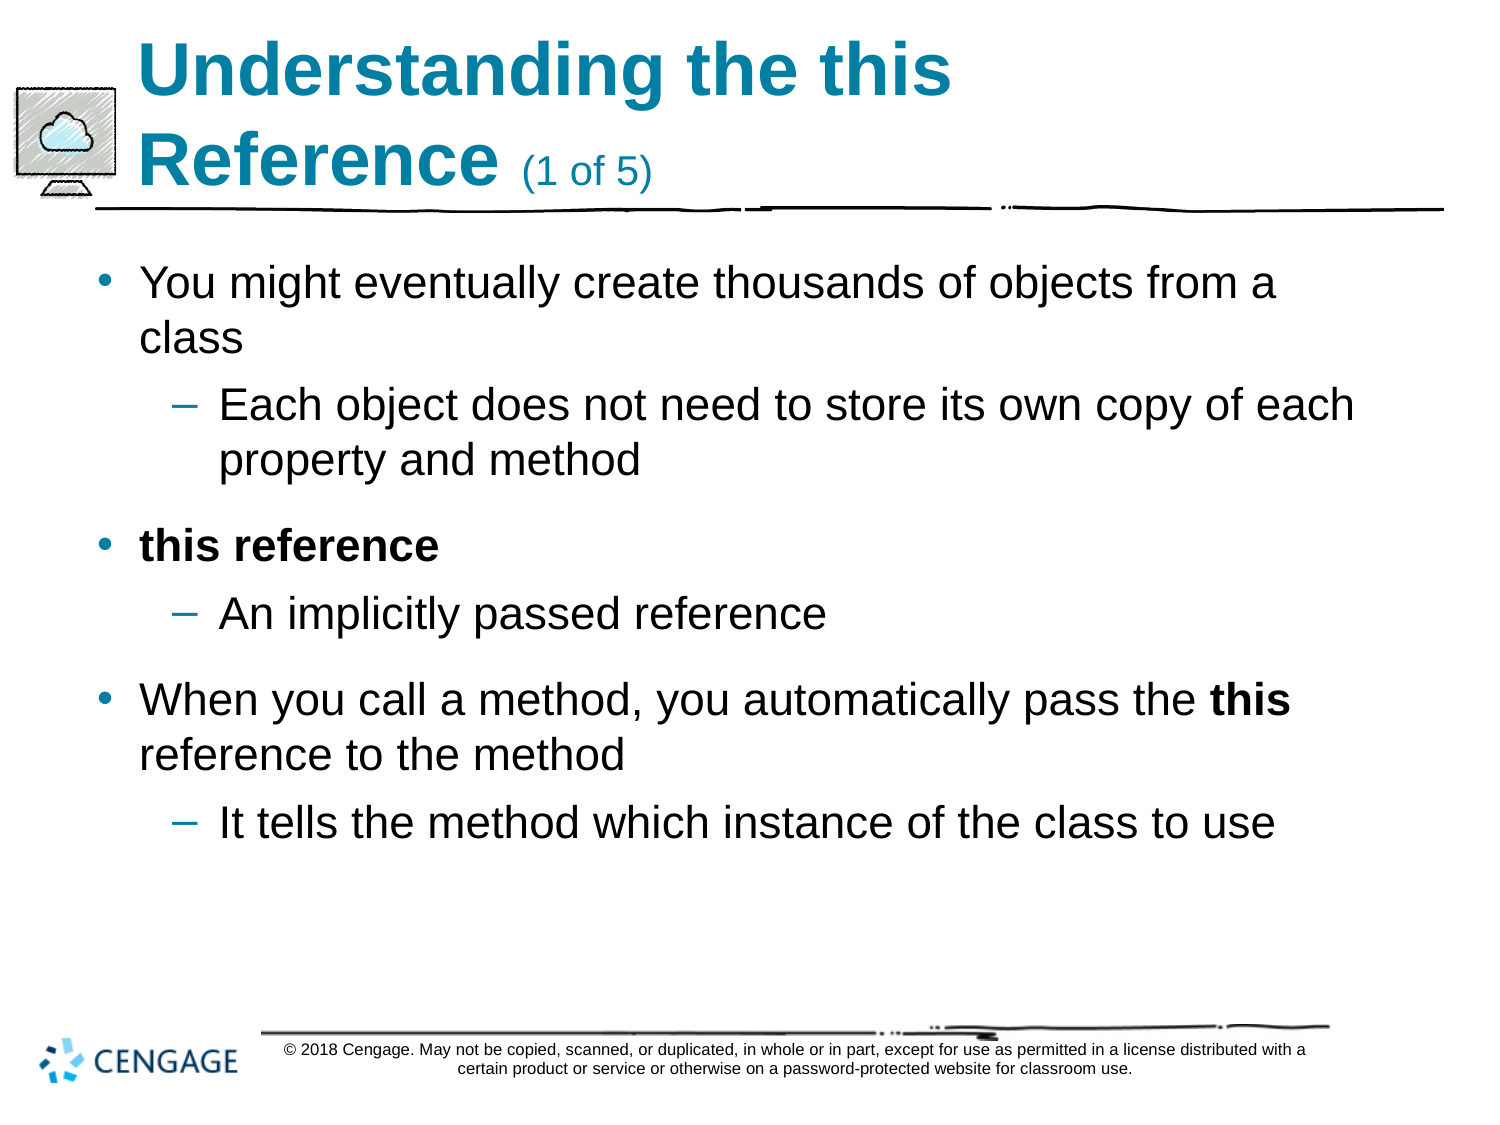

# Understanding the this Reference (1 of 5)
You might eventually create thousands of objects from a class
Each object does not need to store its own copy of each property and method
this reference
An implicitly passed reference
When you call a method, you automatically pass the this reference to the method
It tells the method which instance of the class to use
© 2018 Cengage. May not be copied, scanned, or duplicated, in whole or in part, except for use as permitted in a license distributed with a certain product or service or otherwise on a password-protected website for classroom use.